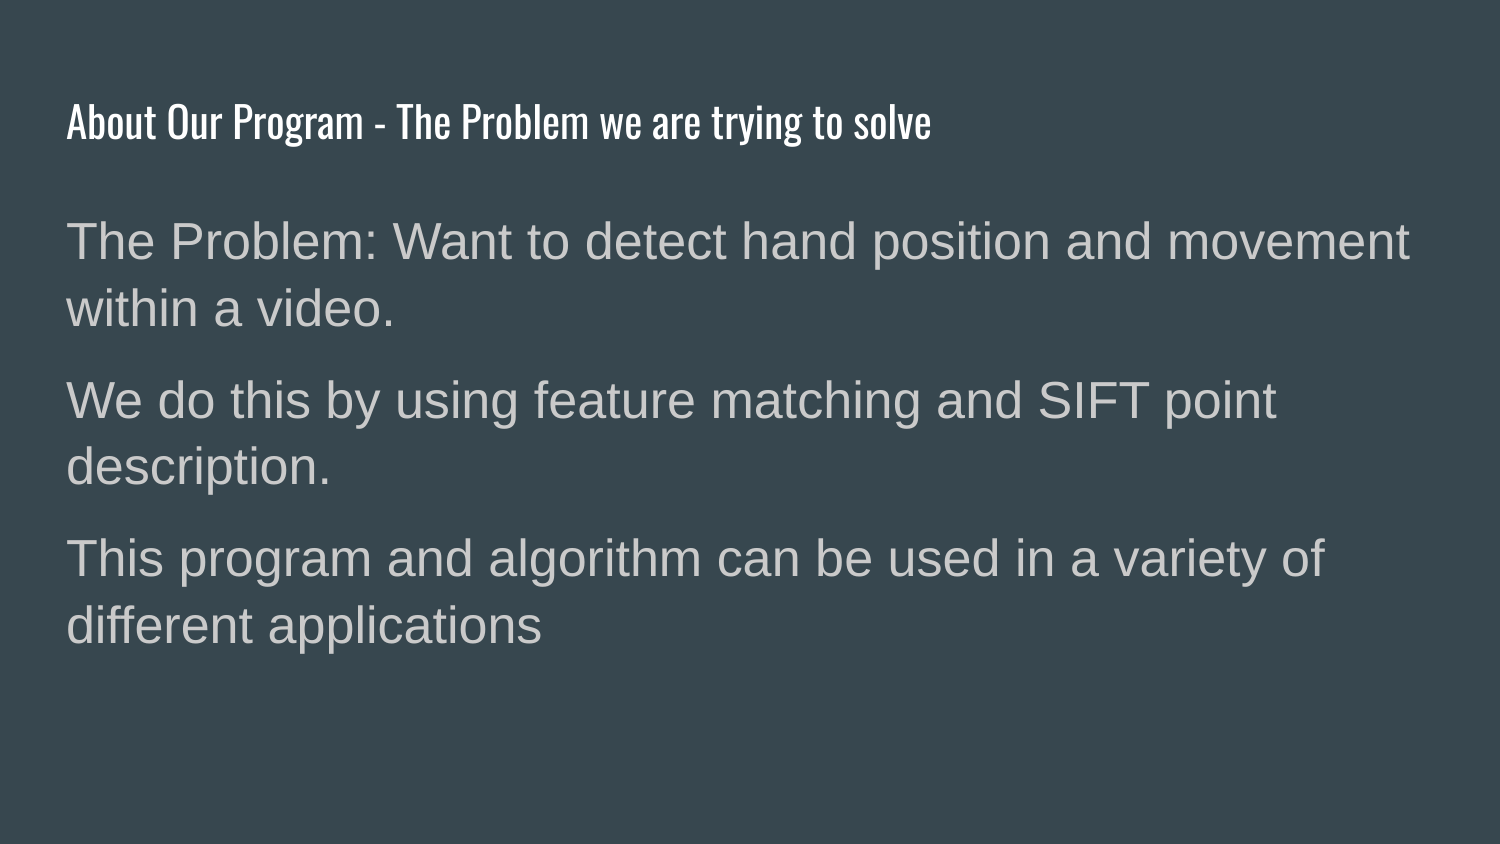

# About Our Program - The Problem we are trying to solve
The Problem: Want to detect hand position and movement within a video.
We do this by using feature matching and SIFT point description.
This program and algorithm can be used in a variety of different applications